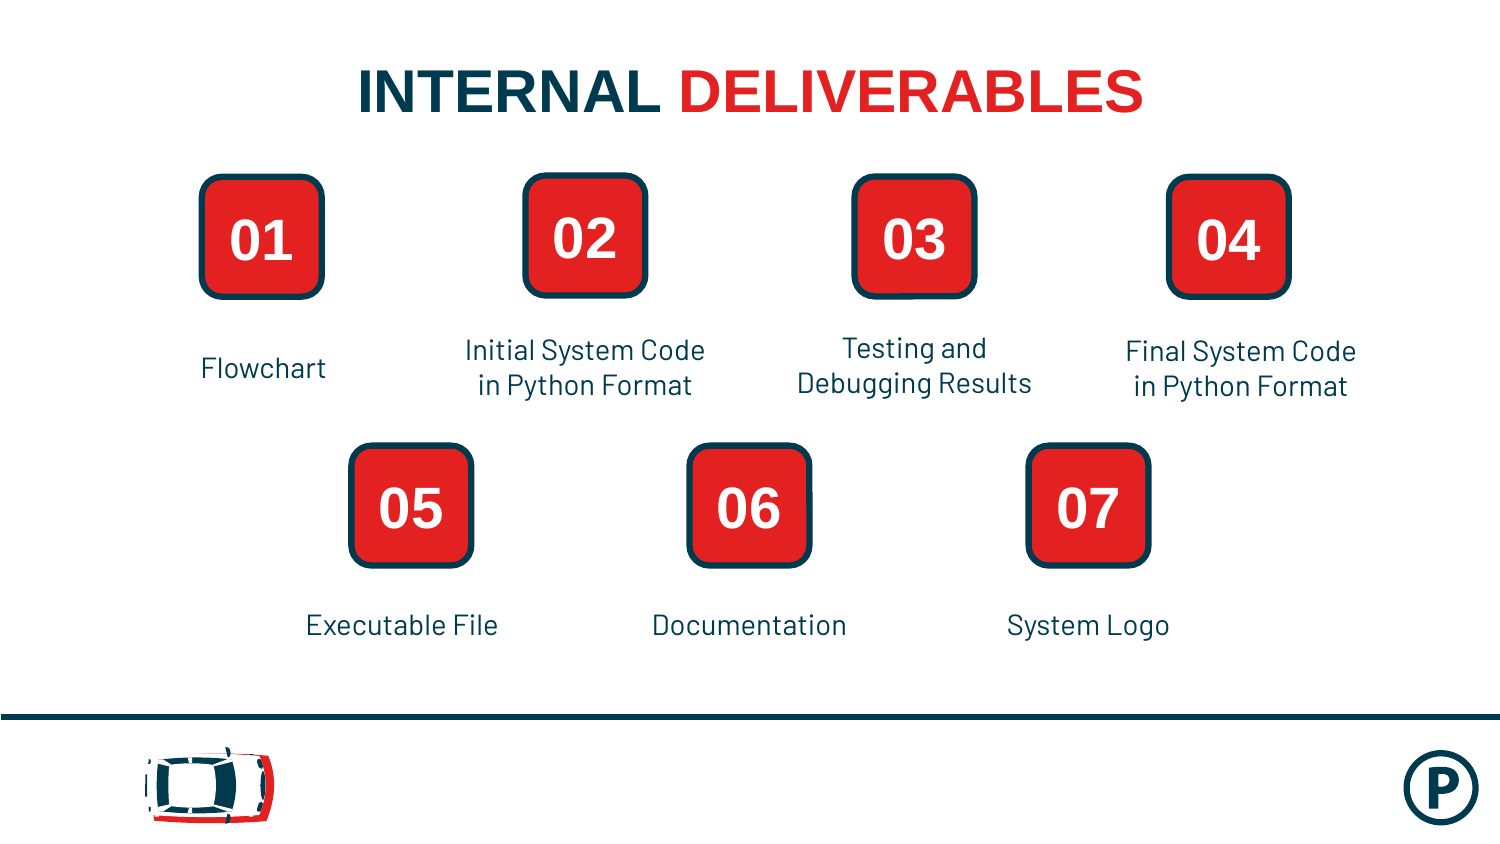

# INTERNAL DELIVERABLES
02
03
01
04
Testing and Debugging Results
Initial System Code in Python Format
Final System Code in Python Format
Flowchart
05
06
07
Documentation
Executable File
System Logo